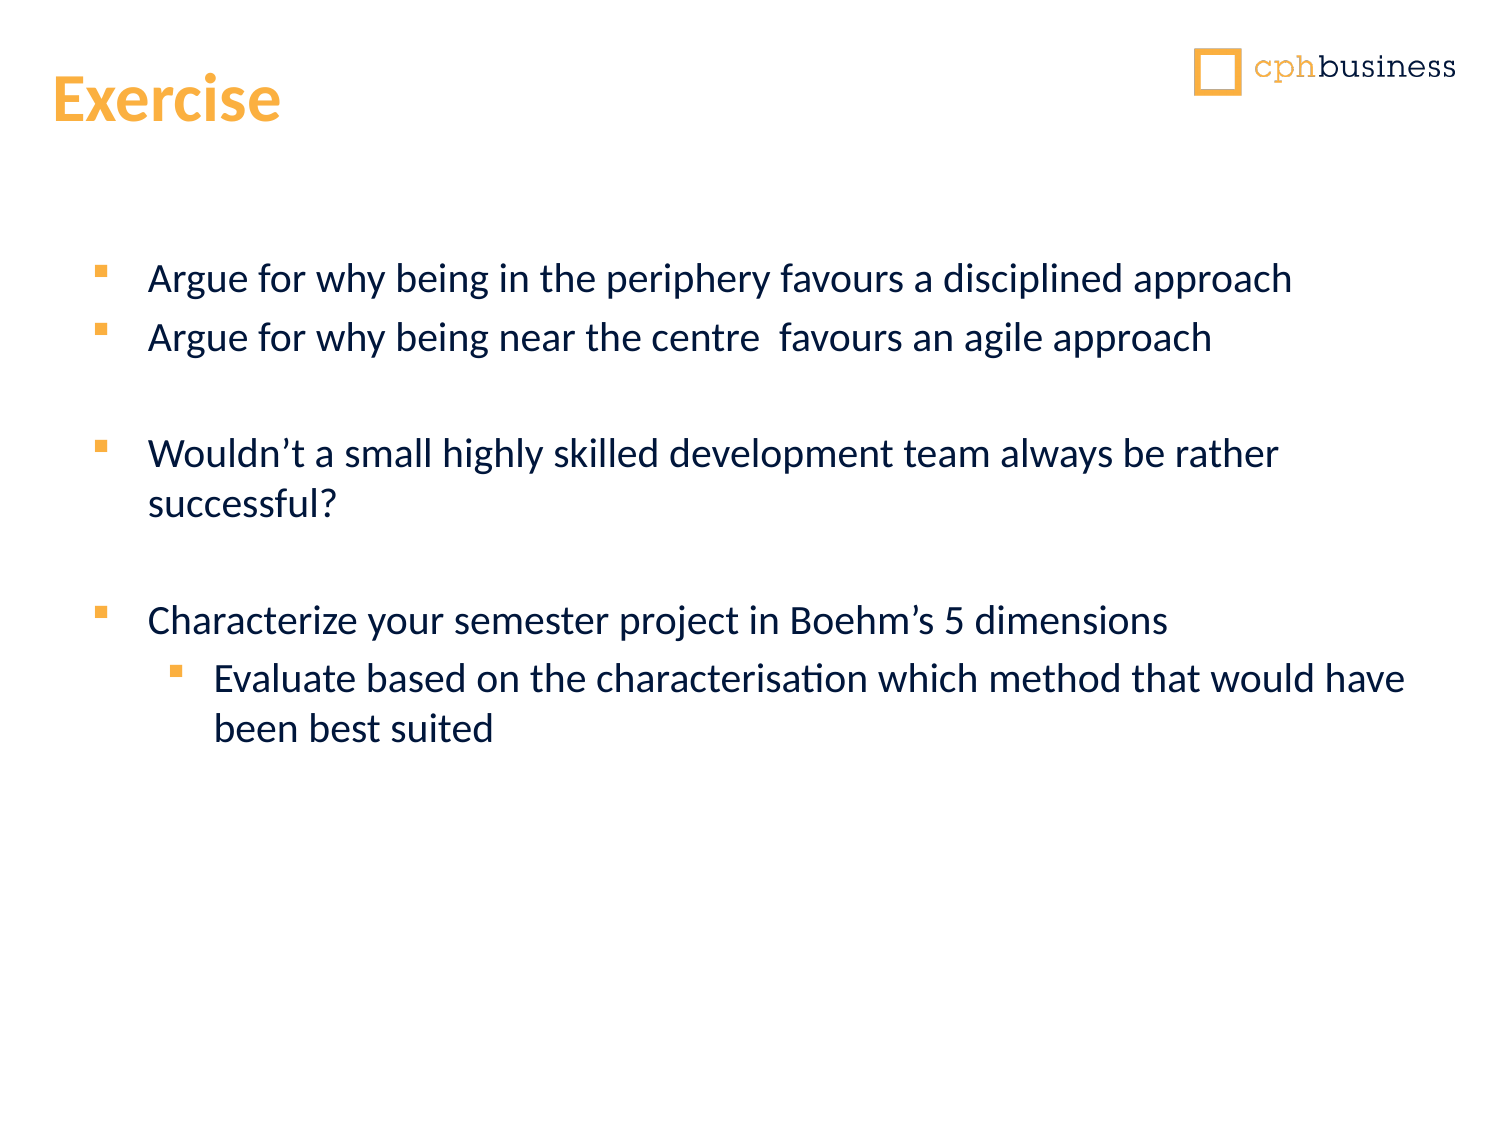

# Exercise
Argue for why being in the periphery favours a disciplined approach
Argue for why being near the centre  favours an agile approach

Wouldn’t a small highly skilled development team always be rather successful?

Characterize your semester project in Boehm’s 5 dimensions
Evaluate based on the characterisation which method that would have been best suited